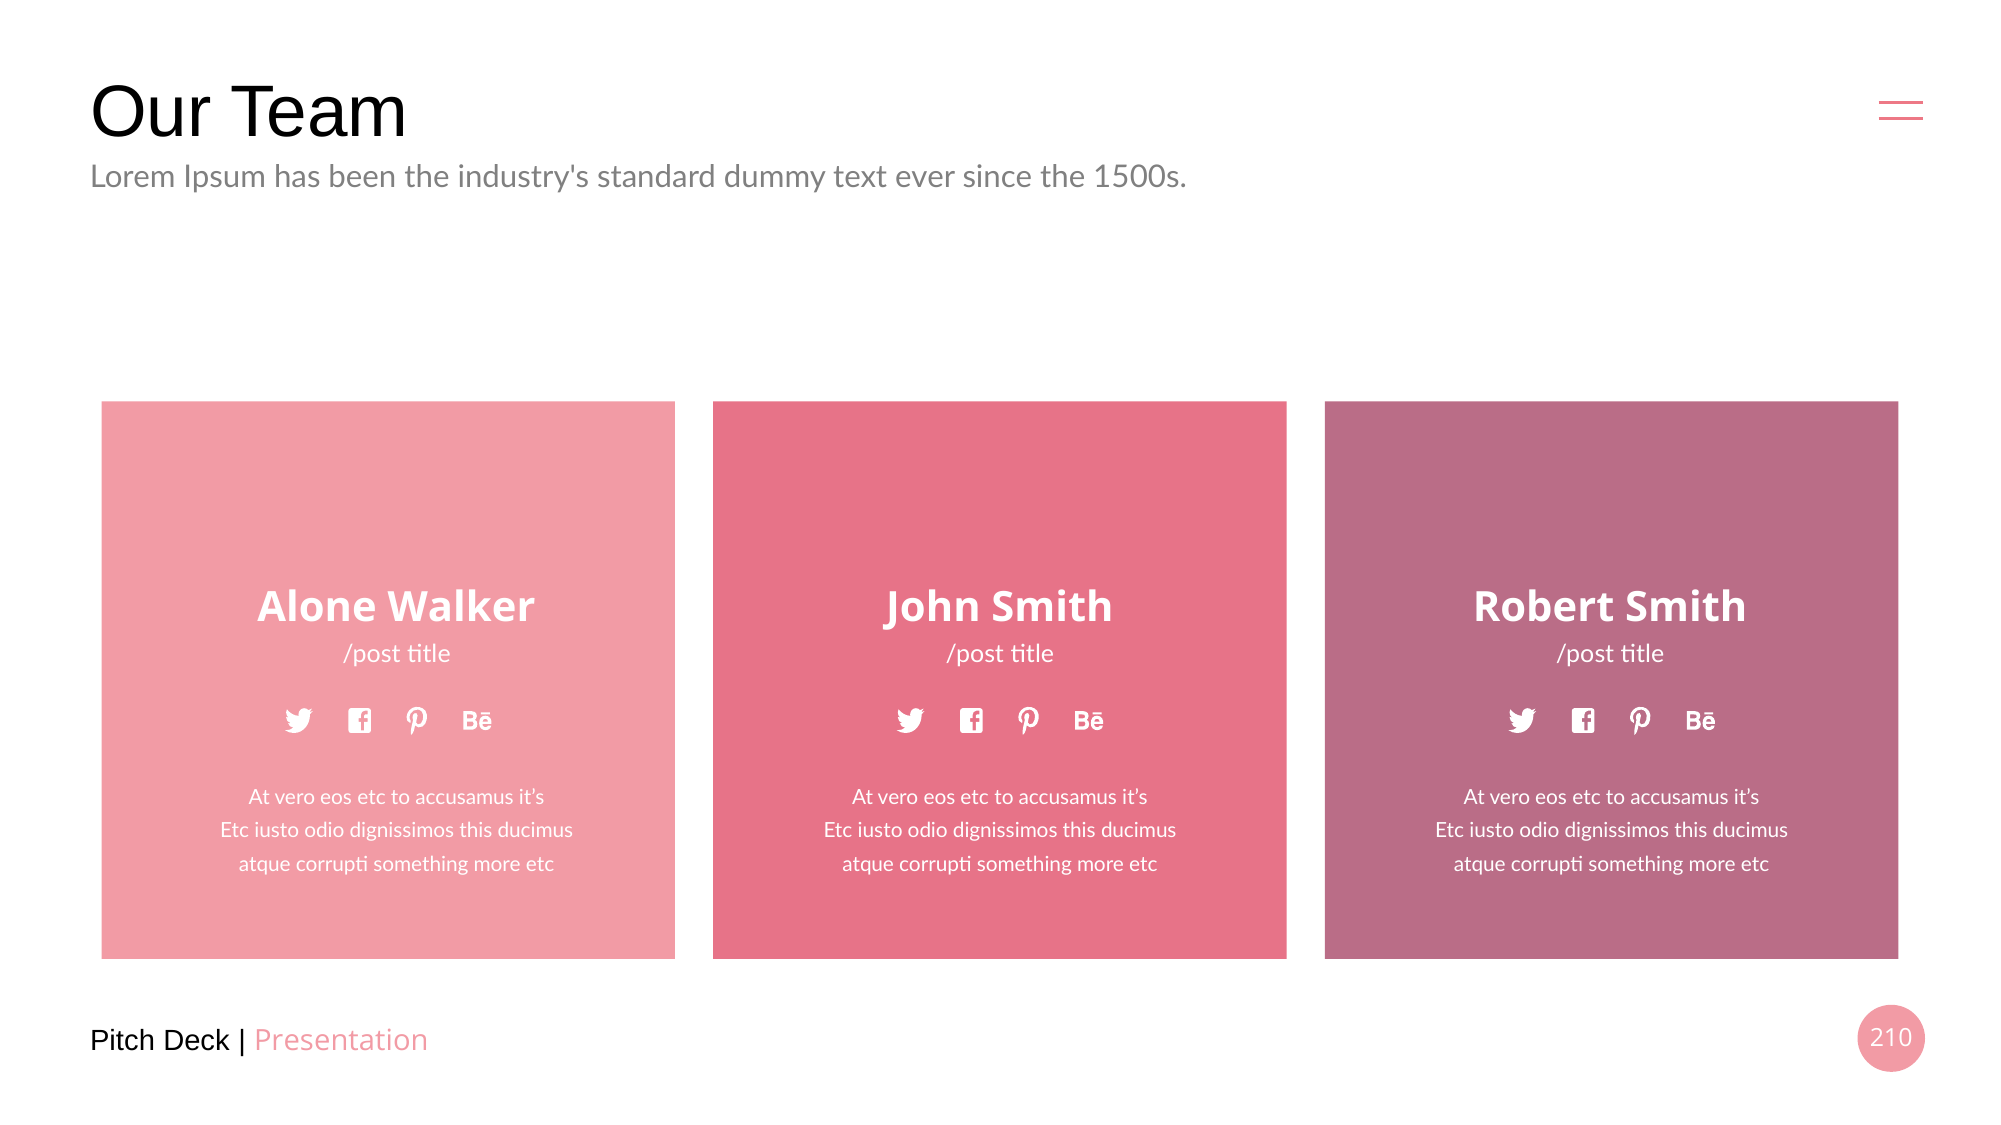

# Our Team
Lorem Ipsum has been the industry's standard dummy text ever since the 1500s.

Alone Walker
John Smith
Robert Smith
/post title
/post title
/post title

At vero eos etc to accusamus it’s
Etc iusto odio dignissimos this ducimus
atque corrupti something more etc
At vero eos etc to accusamus it’s
Etc iusto odio dignissimos this ducimus
atque corrupti something more etc
At vero eos etc to accusamus it’s
Etc iusto odio dignissimos this ducimus
atque corrupti something more etc
Pitch Deck | Presentation
210